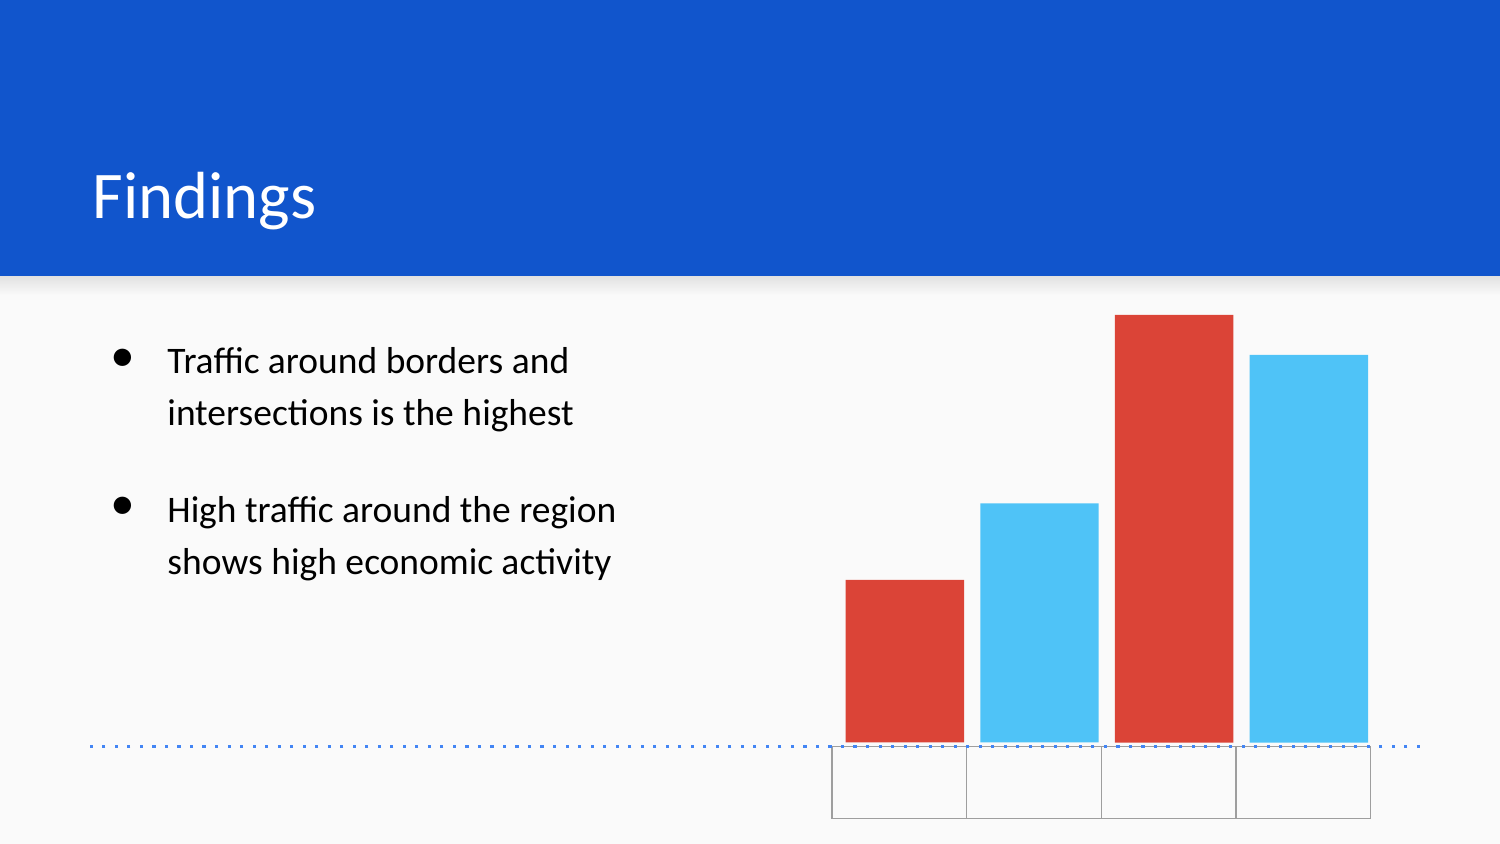

# Findings
Traffic around borders and intersections is the highest
High traffic around the region shows high economic activity

|  |  |  |  |
| --- | --- | --- | --- |